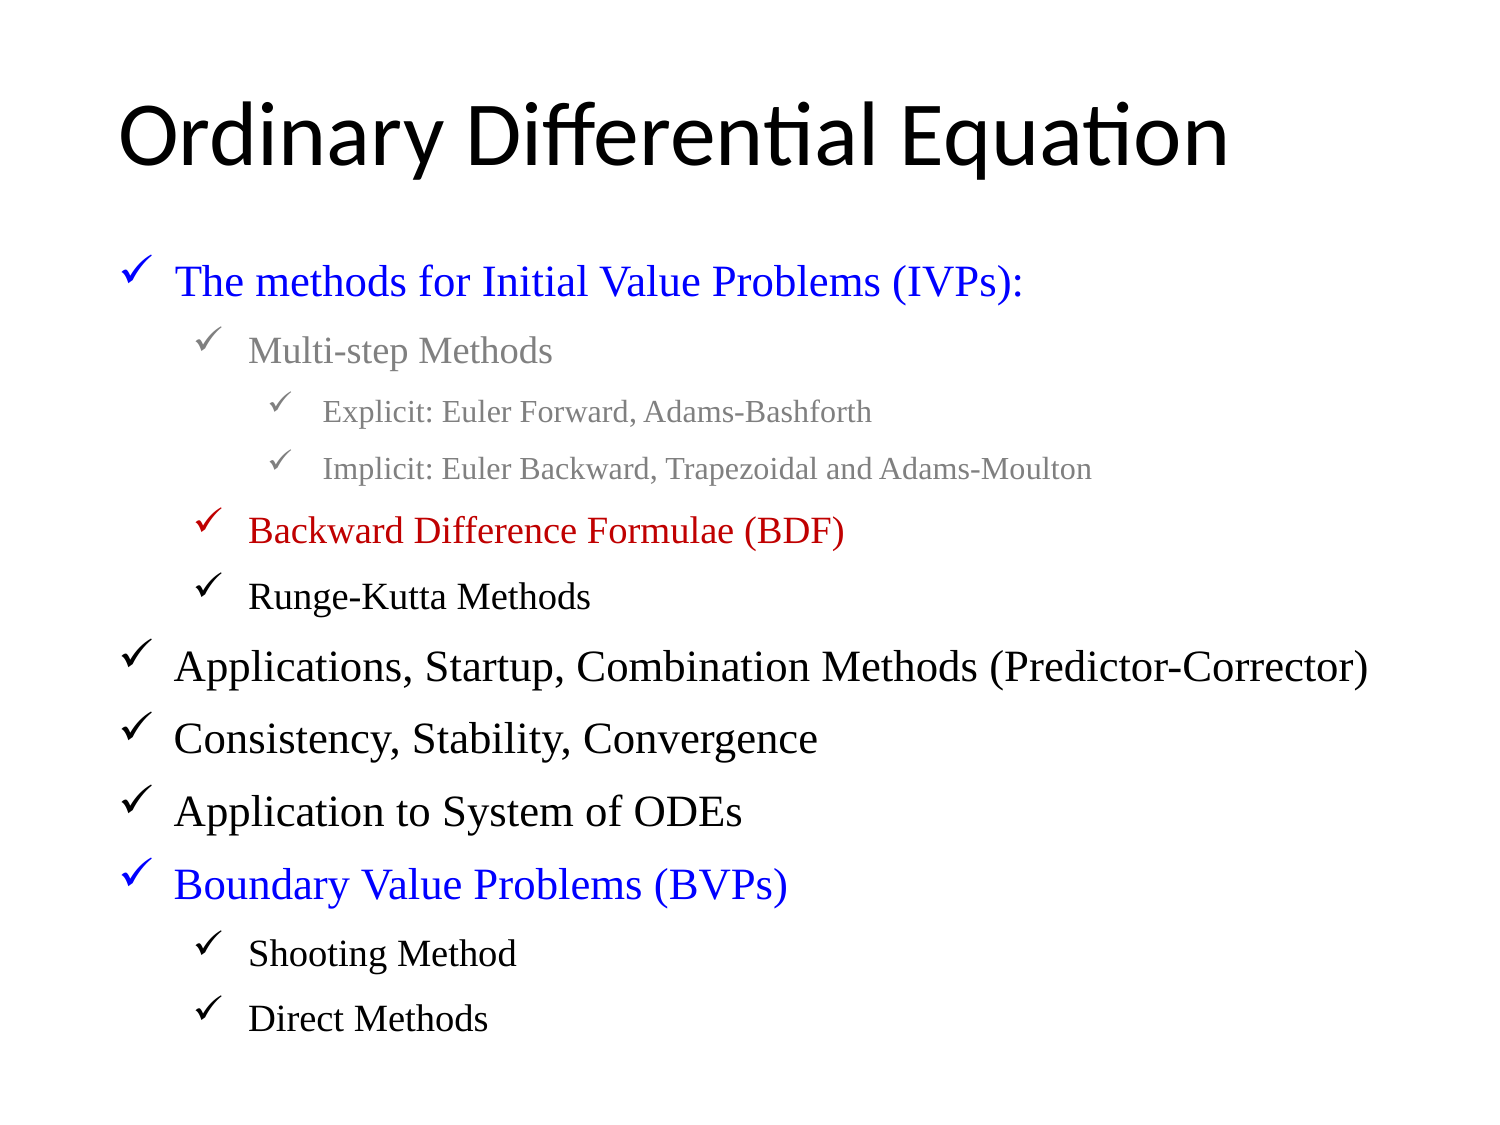

# Ordinary Differential Equation
The methods for Initial Value Problems (IVPs):
Multi-step Methods
Explicit: Euler Forward, Adams-Bashforth
Implicit: Euler Backward, Trapezoidal and Adams-Moulton
Backward Difference Formulae (BDF)
Runge-Kutta Methods
Applications, Startup, Combination Methods (Predictor-Corrector)
Consistency, Stability, Convergence
Application to System of ODEs
Boundary Value Problems (BVPs)
Shooting Method
Direct Methods